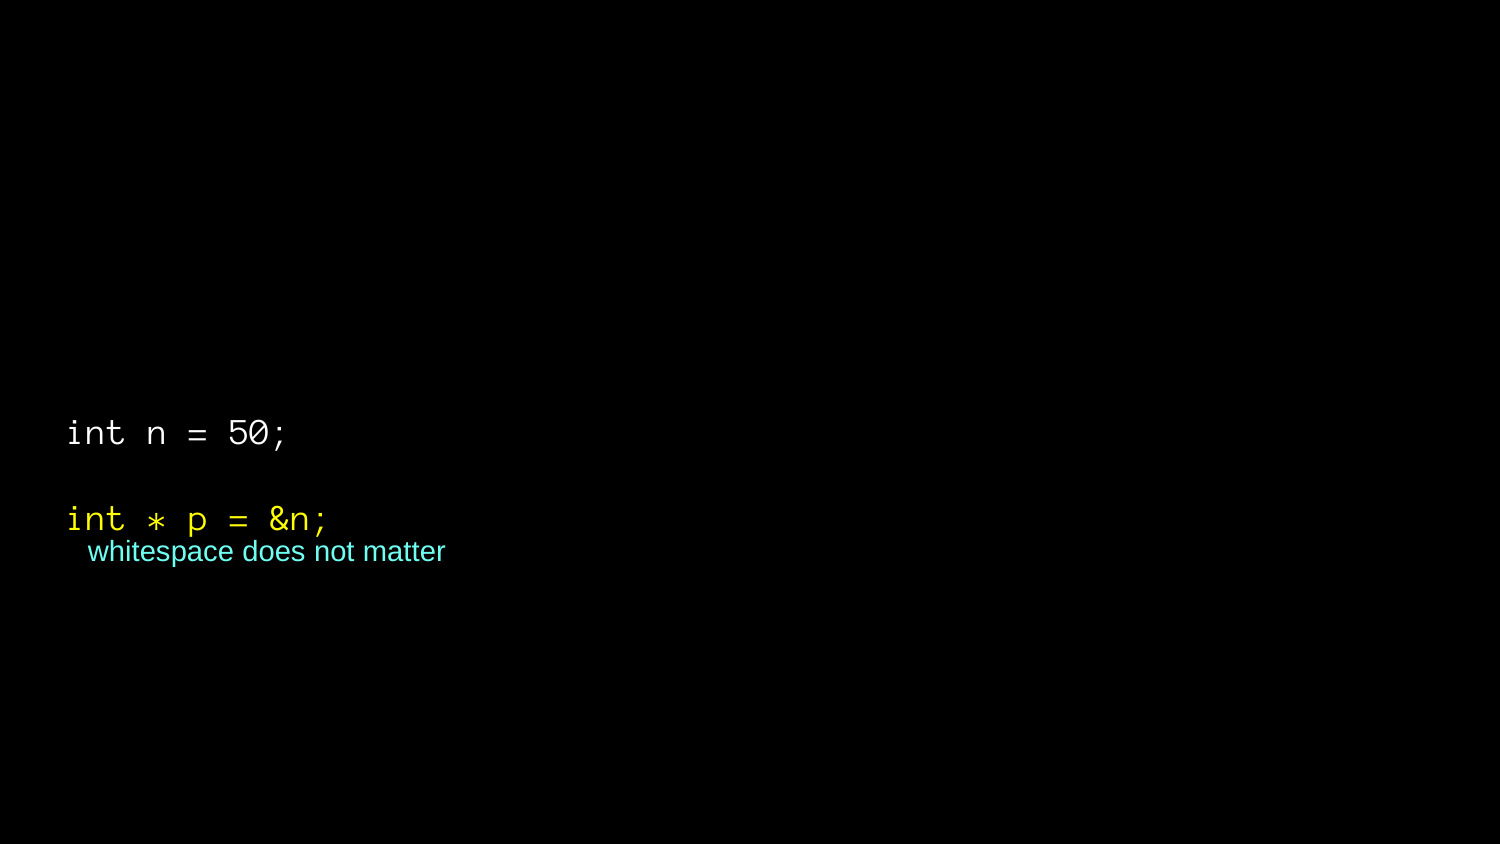

int n = 50;
int * p = &n;
whitespace does not matter